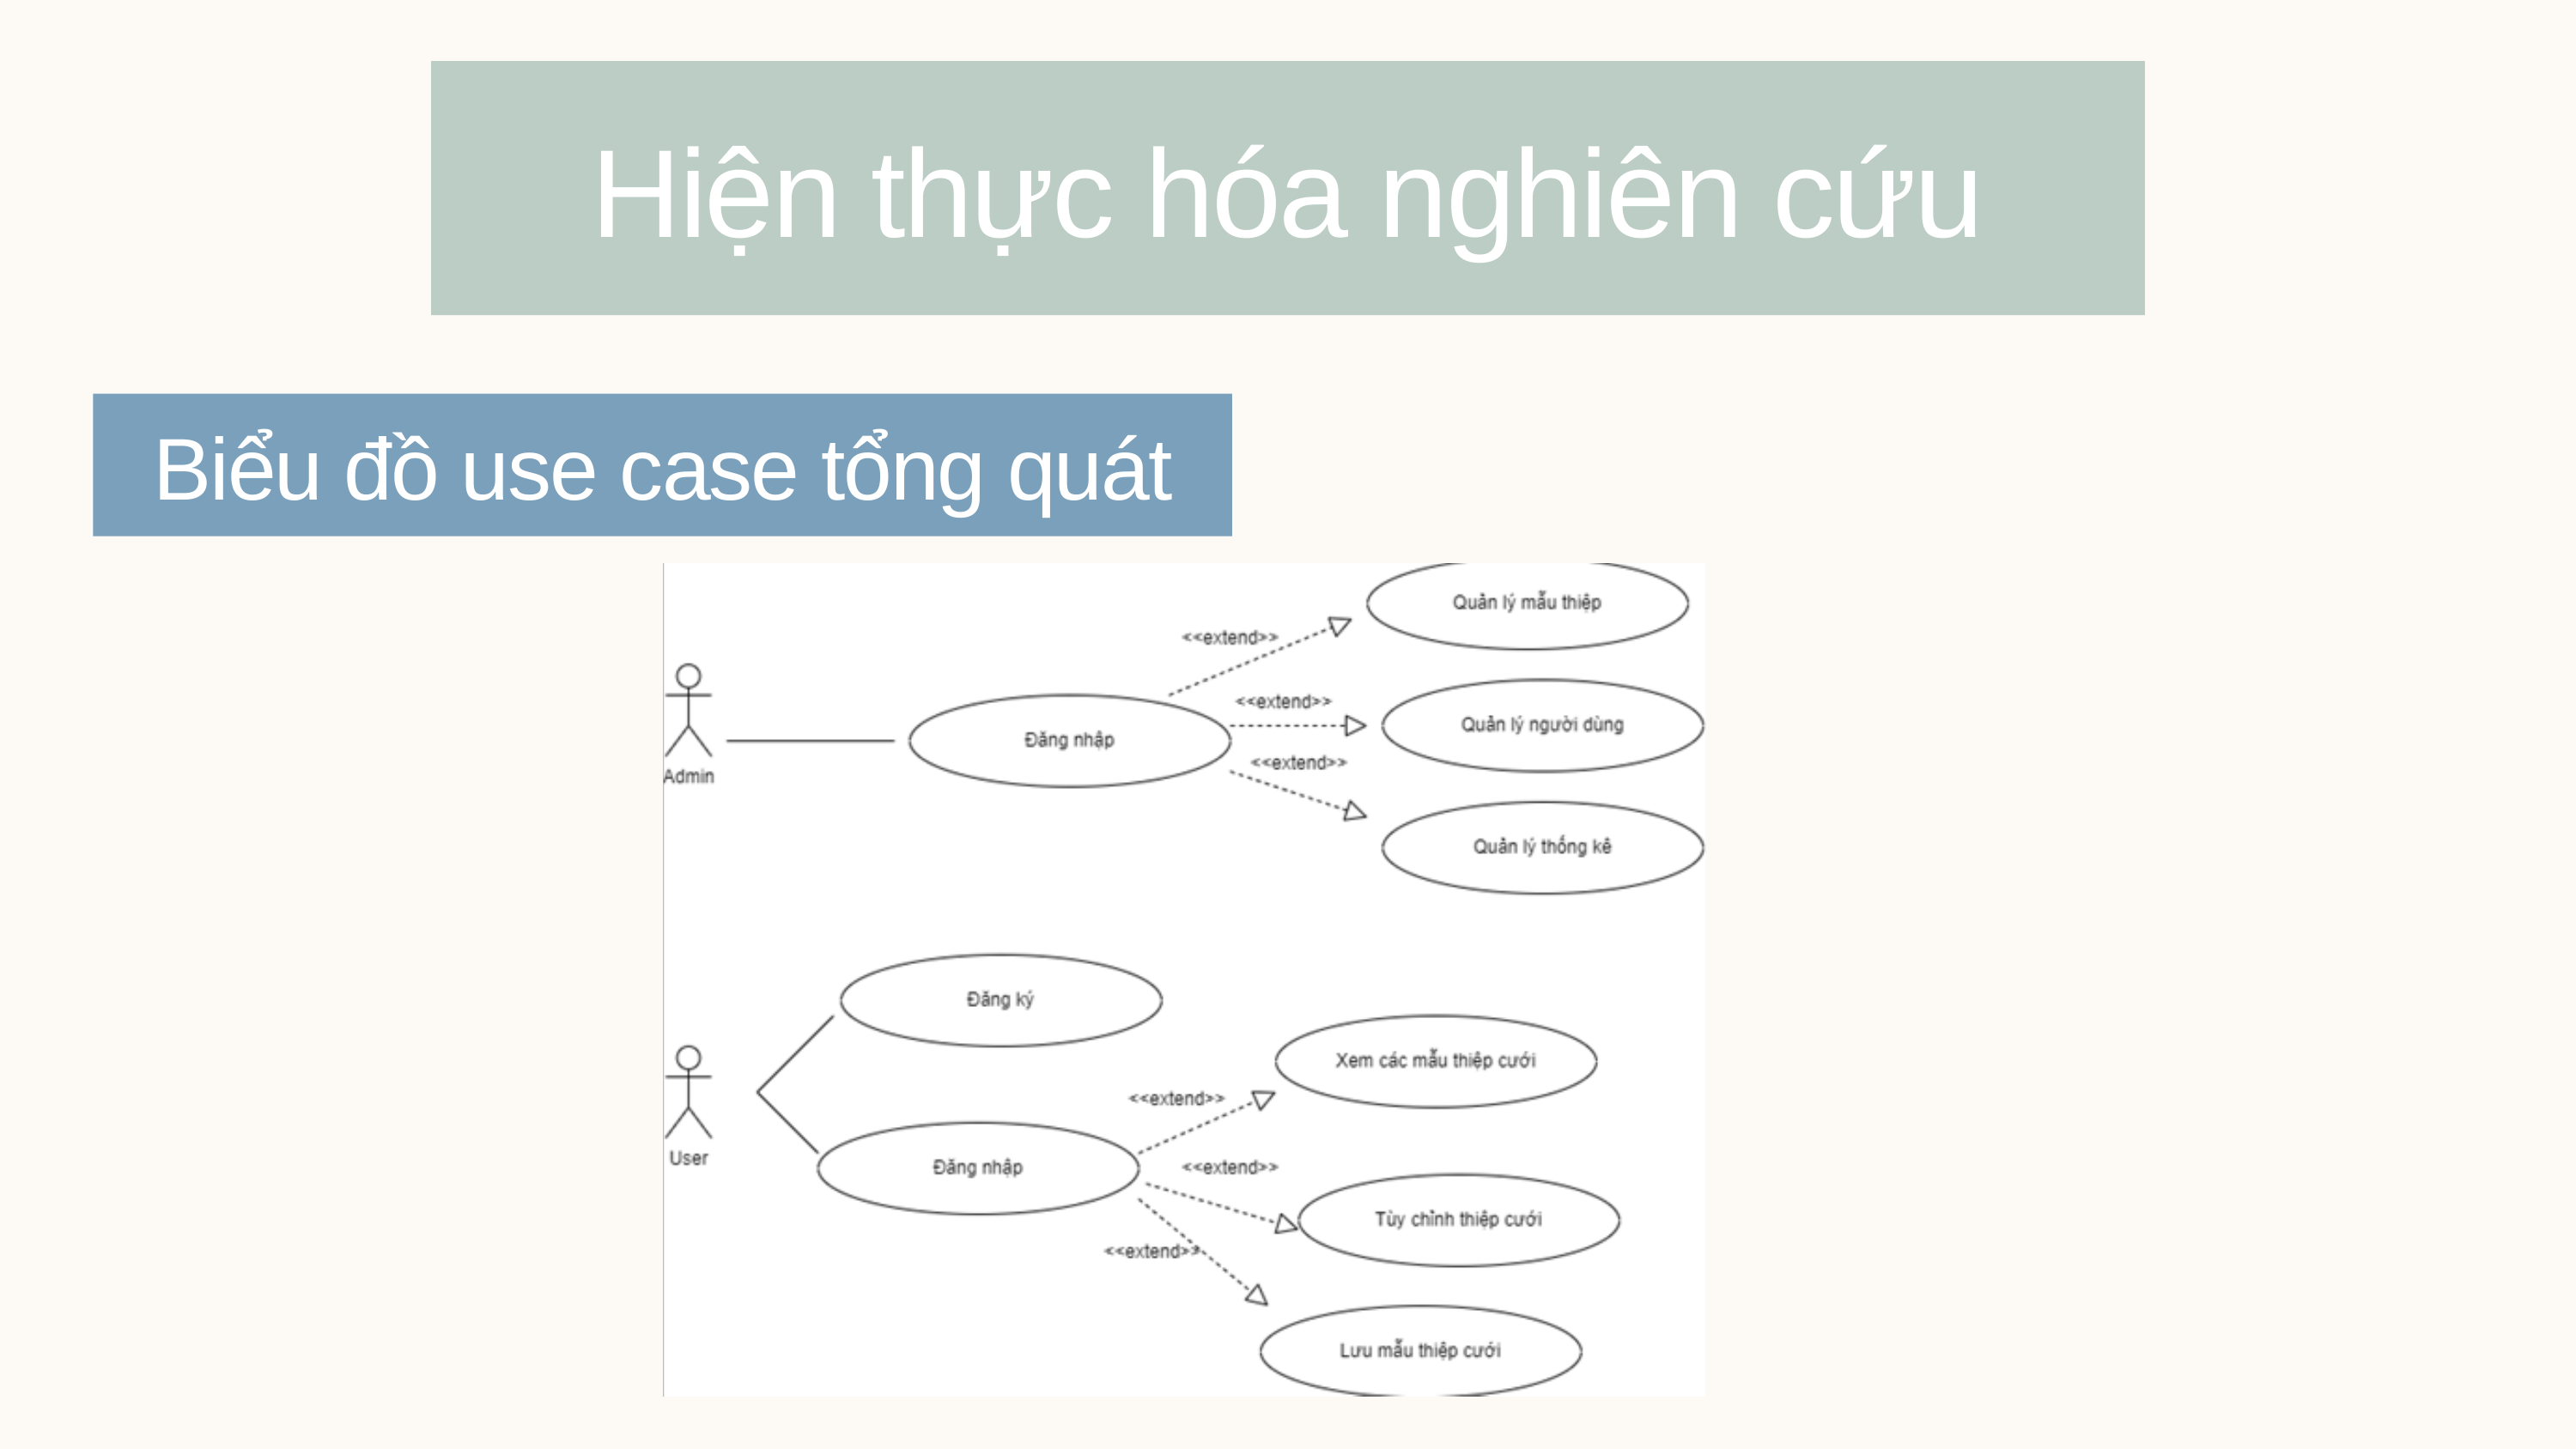

Hiện thực hóa nghiên cứu

Biểu đồ use case tổng quát